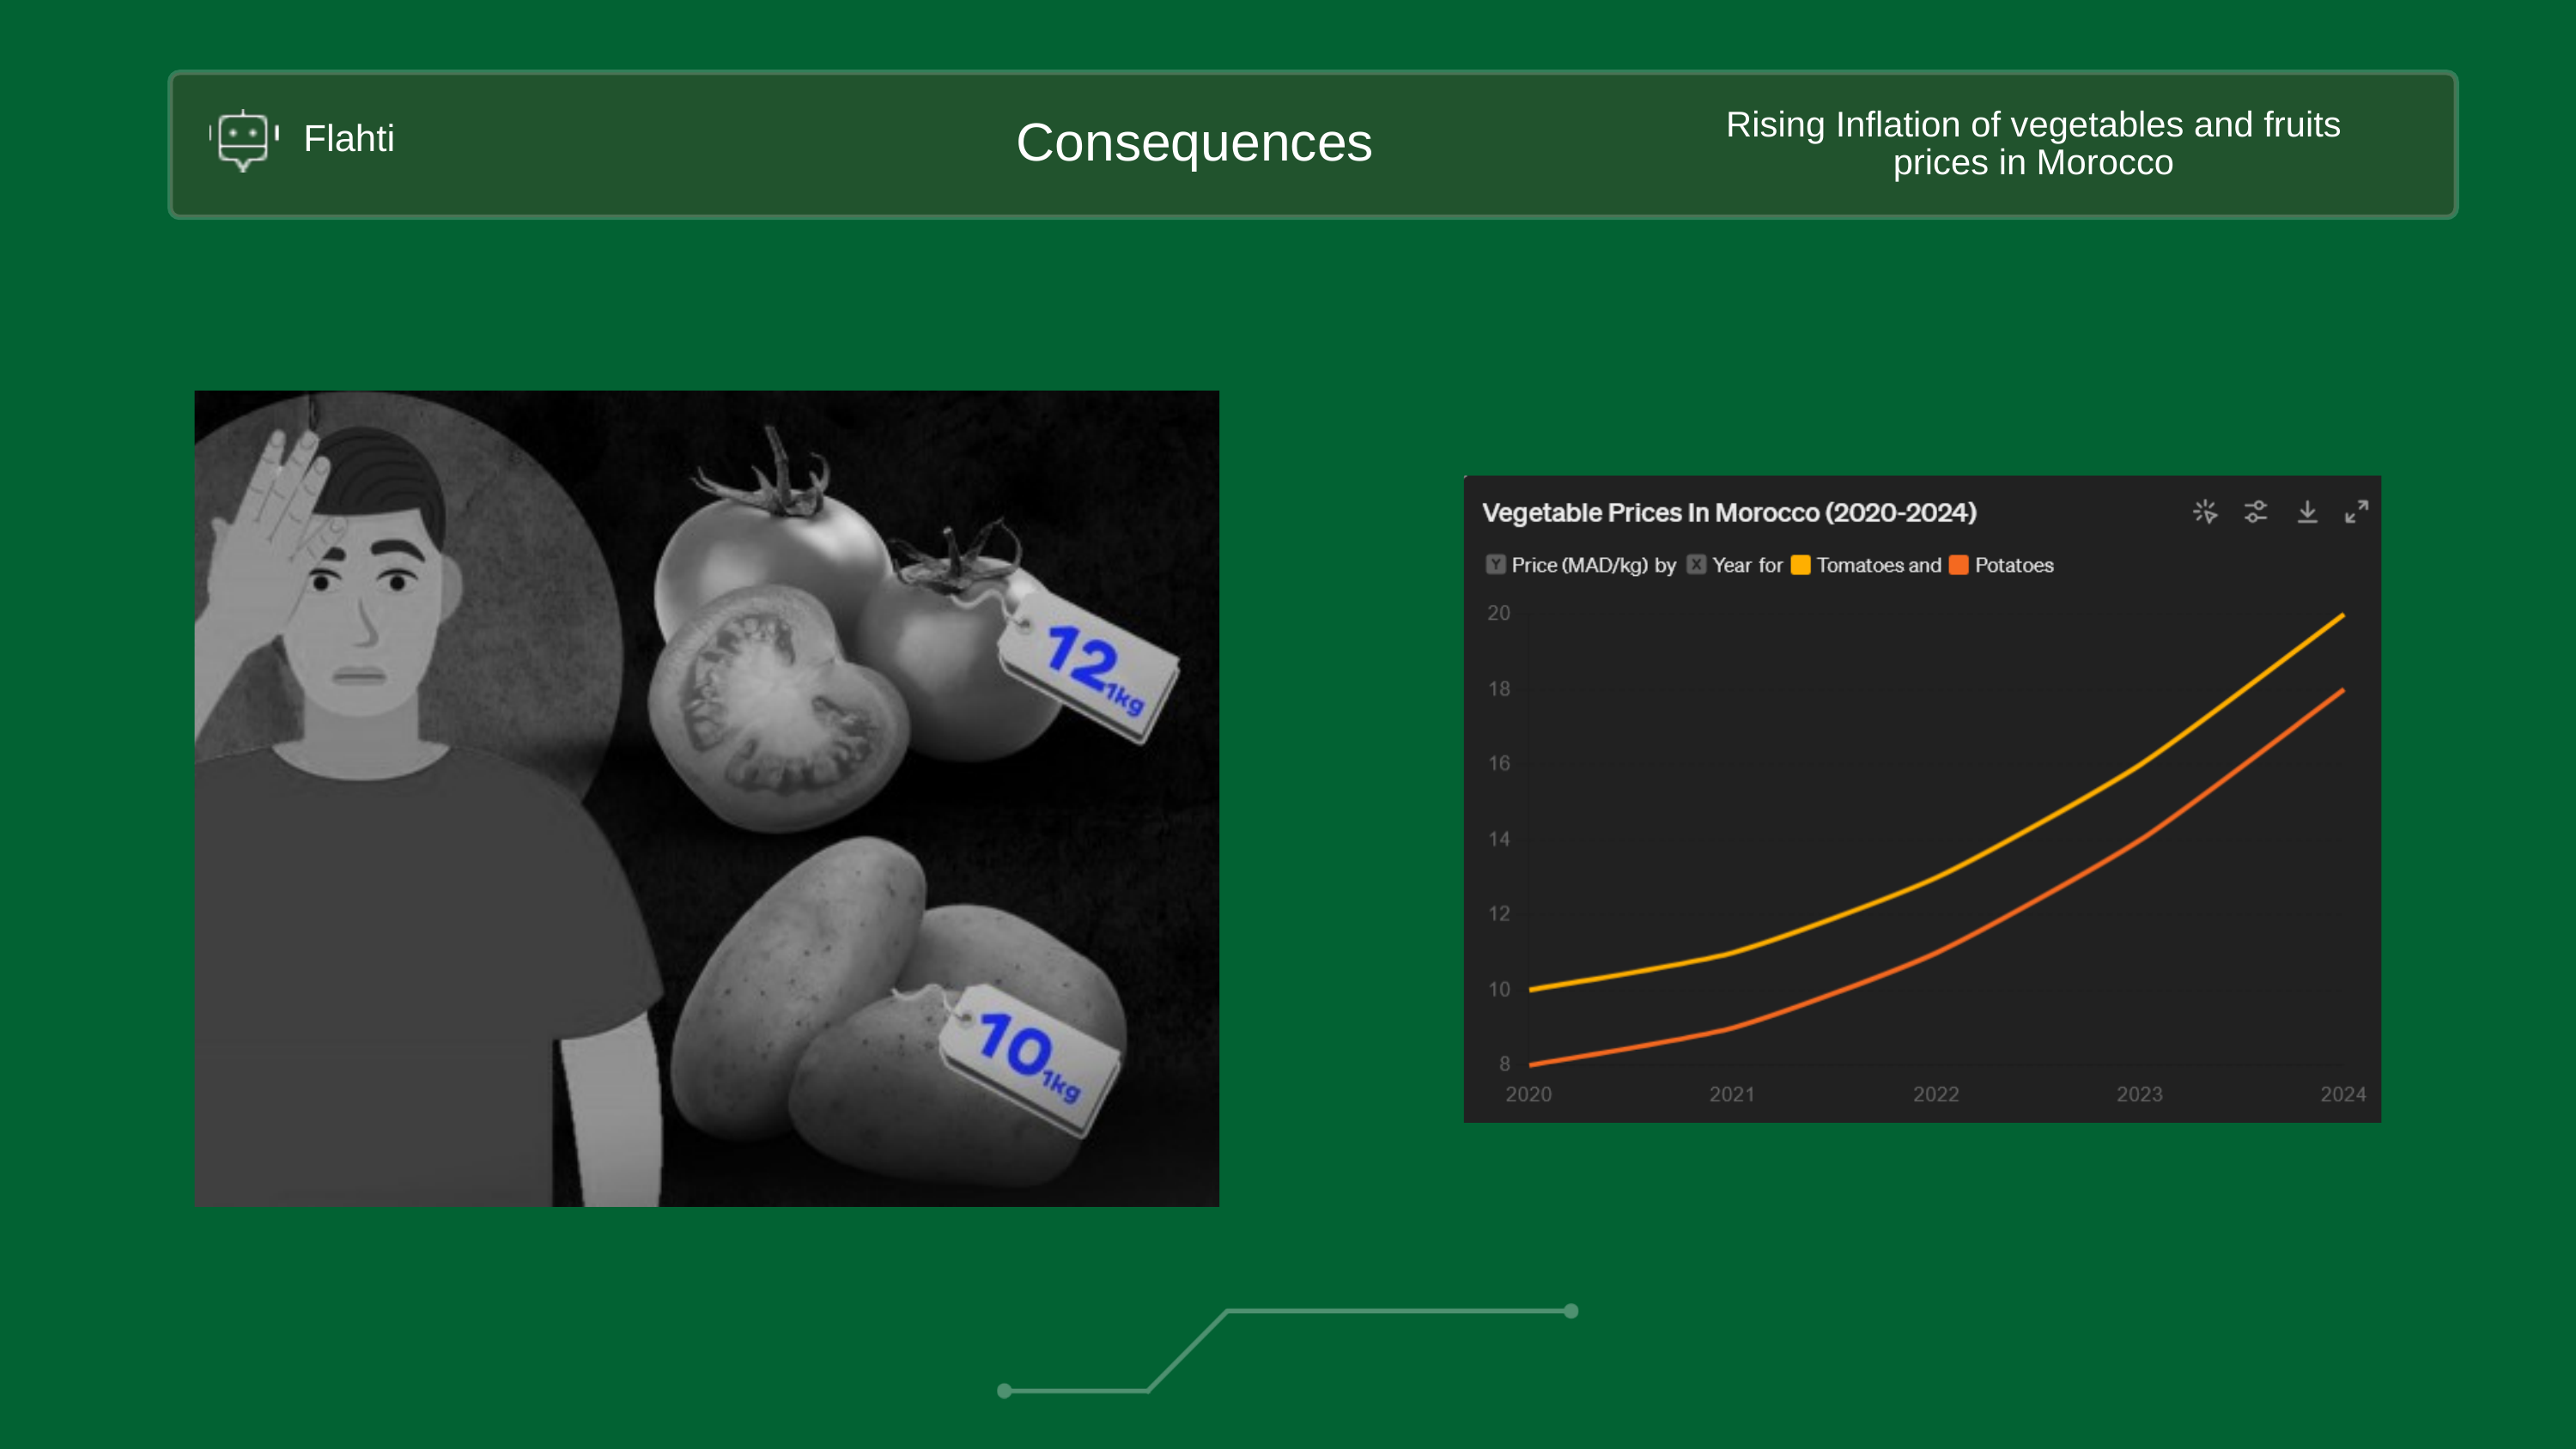

Rising Inflation of vegetables and fruits prices in Morocco

Consequences
Flahti